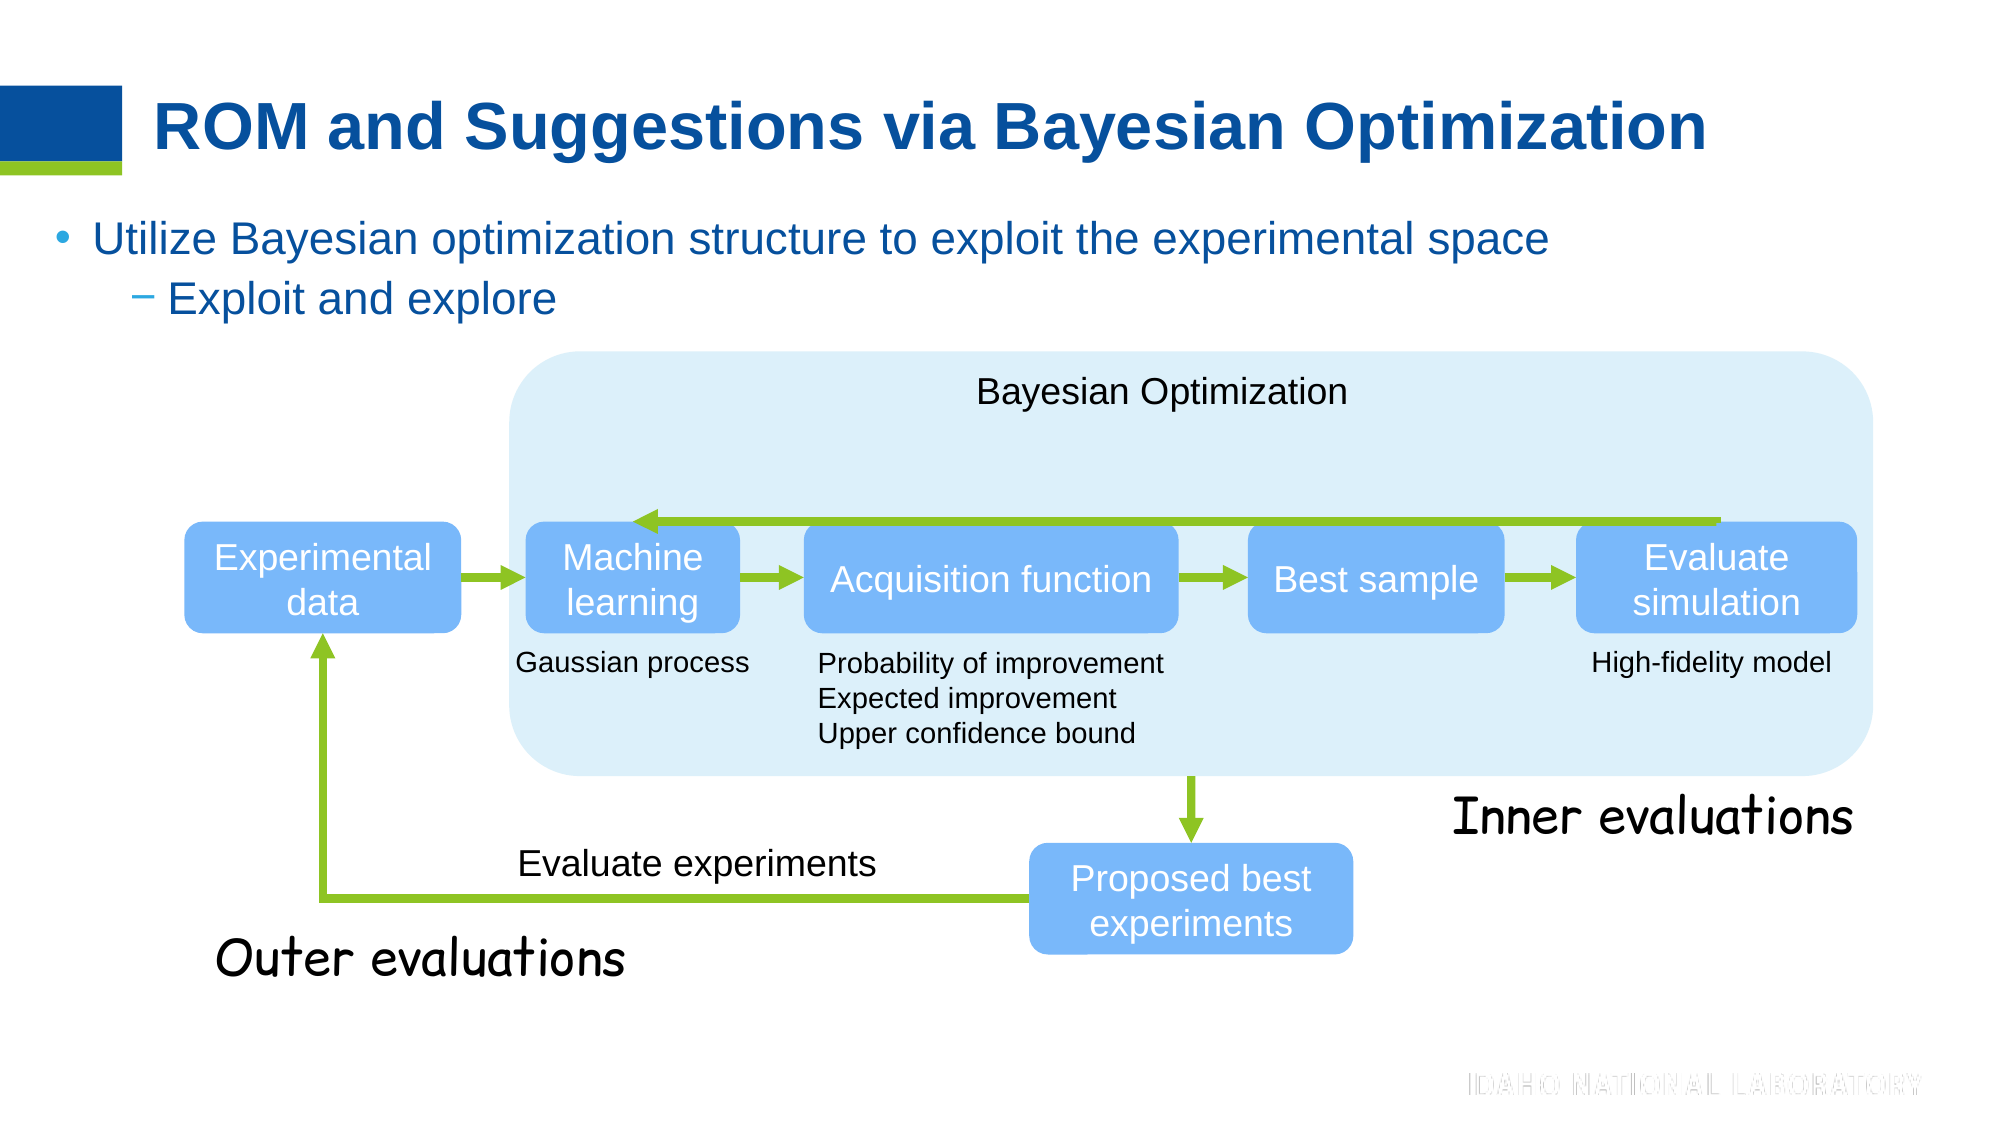

# ROM and Suggestions via Bayesian Optimization
Utilize Bayesian optimization structure to exploit the experimental space
Exploit and explore

Bayesian Optimization
Experimental data
Machine learning
Gaussian process
Acquisition function
Probability of improvement
Expected improvement
Upper confidence bound
Best sample
Evaluate simulation
High-fidelity model
Inner evaluations
Evaluate experiments
Proposed best experiments
Outer evaluations